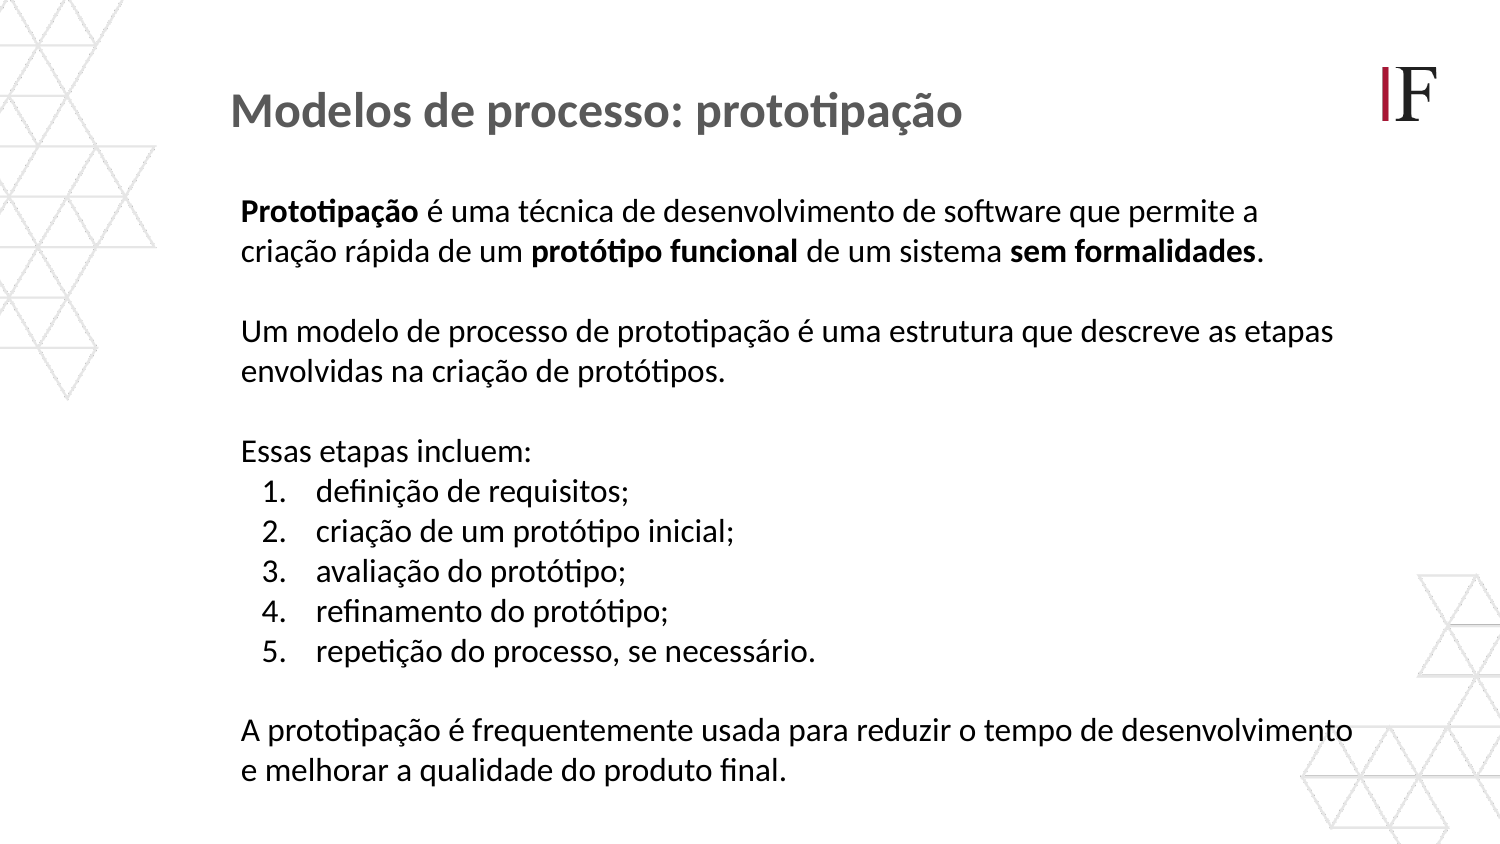

Modelos de processo: prototipação
Prototipação é uma técnica de desenvolvimento de software que permite a criação rápida de um protótipo funcional de um sistema sem formalidades.

Um modelo de processo de prototipação é uma estrutura que descreve as etapas envolvidas na criação de protótipos.

Essas etapas incluem:
definição de requisitos;
criação de um protótipo inicial;
avaliação do protótipo;
refinamento do protótipo;
repetição do processo, se necessário.

A prototipação é frequentemente usada para reduzir o tempo de desenvolvimento e melhorar a qualidade do produto final.